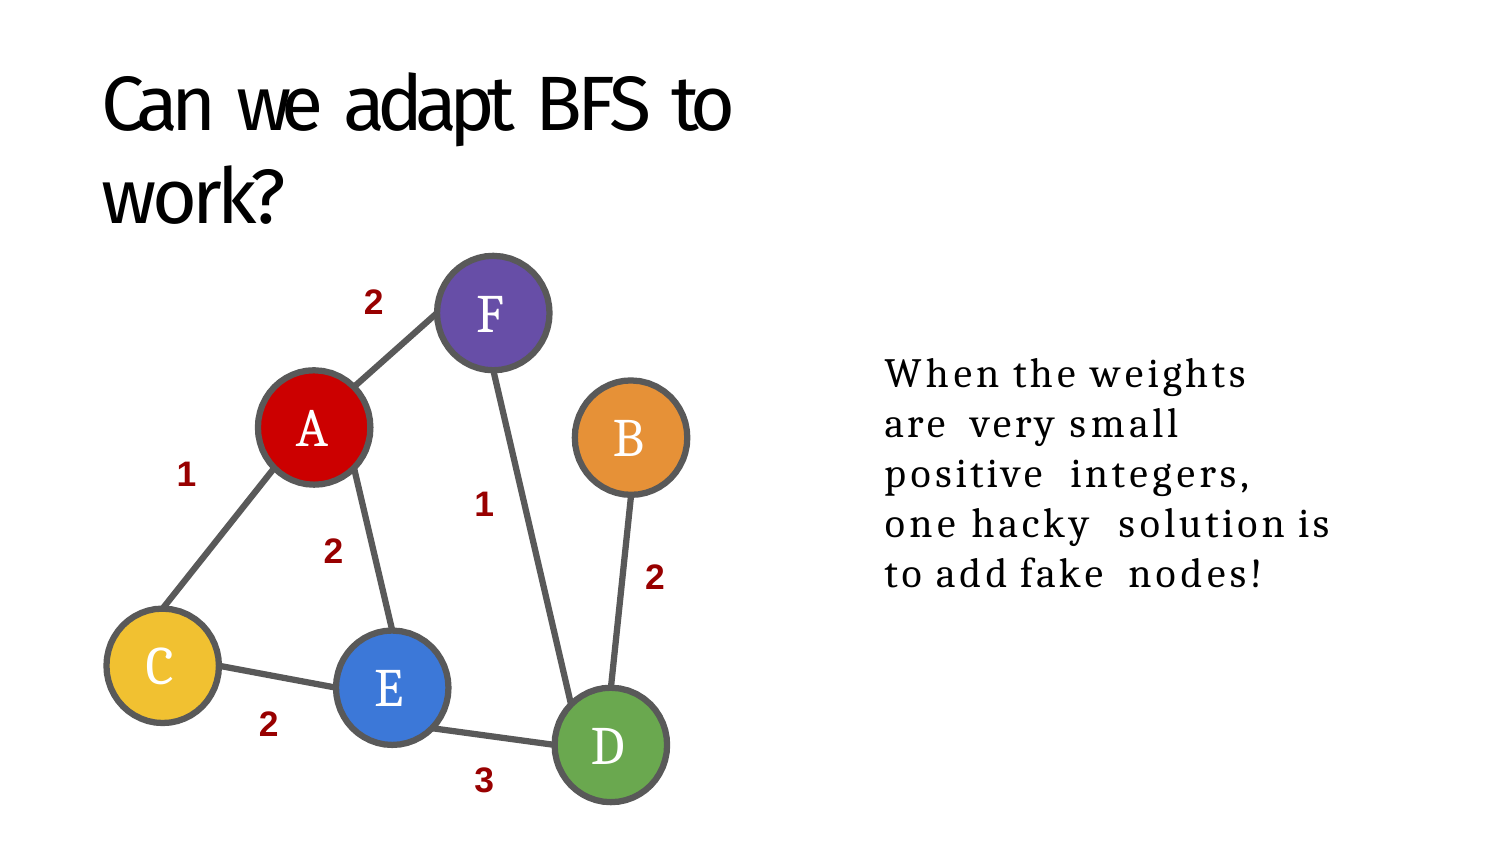

# Can we adapt BFS to work?

F
2

When the weights are  very small positive  integers, one hacky  solution is to add fake  nodes!

A
B
1
1

2
2

C
E

2
D
3